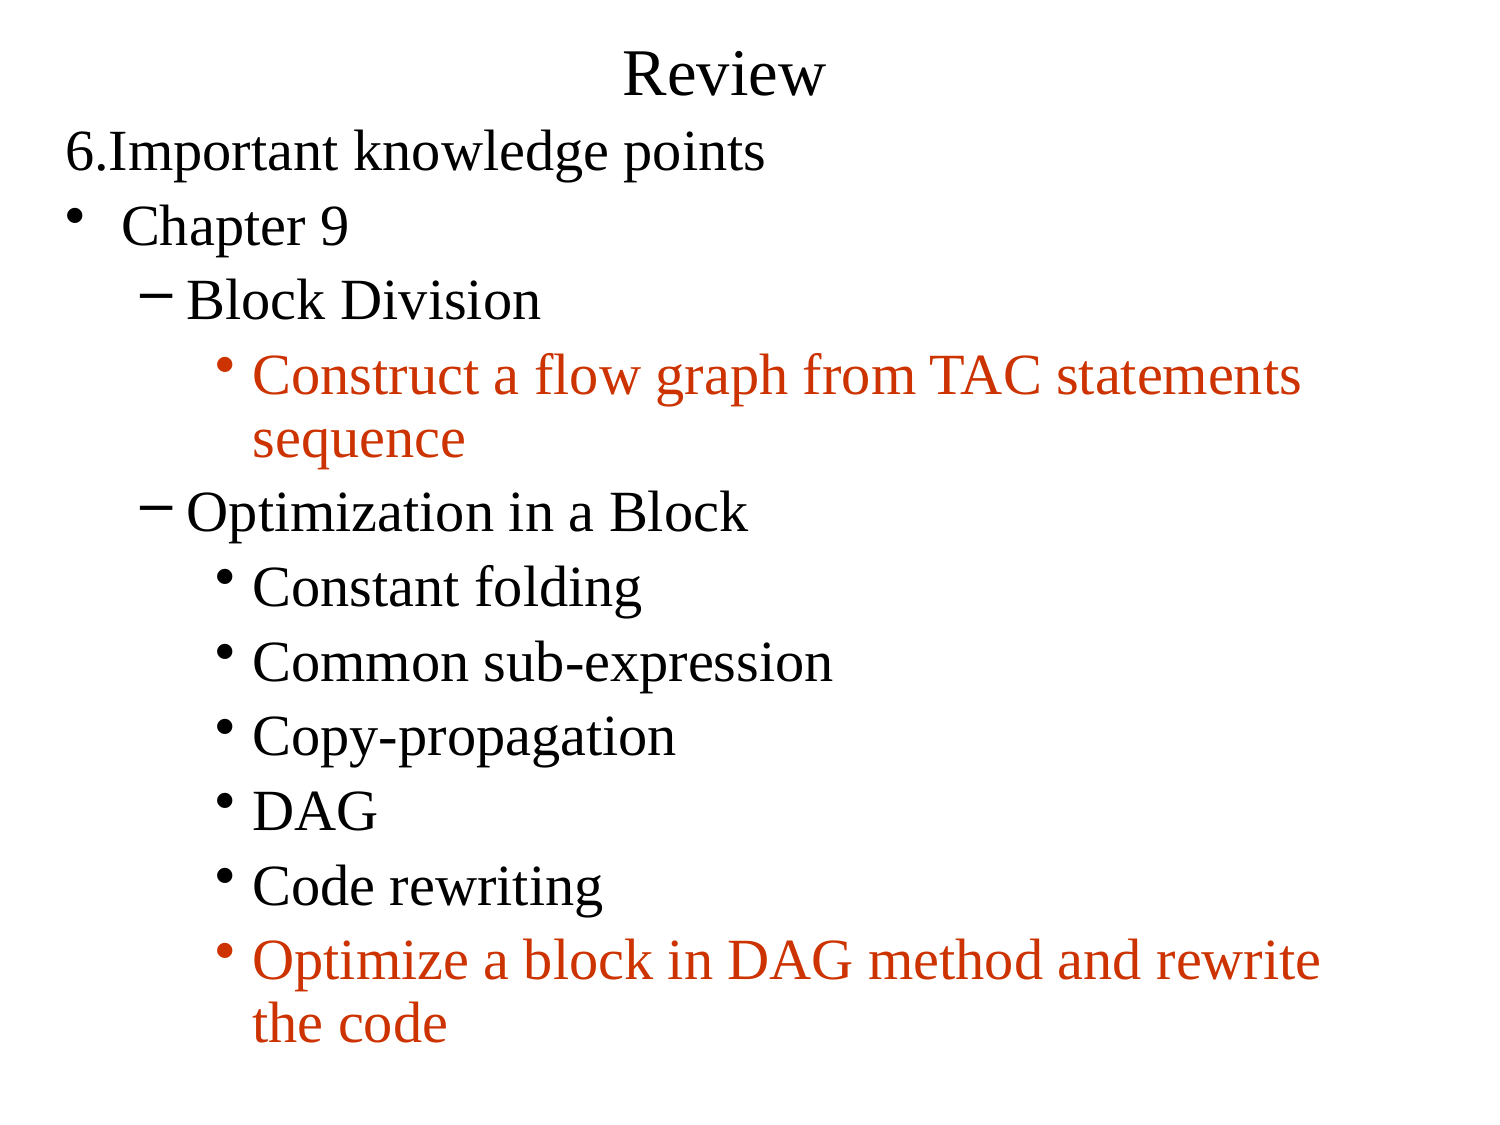

# Review
6.Important knowledge points
Chapter 9
Block Division
Construct a flow graph from TAC statements sequence
Optimization in a Block
Constant folding
Common sub-expression
Copy-propagation
DAG
Code rewriting
Optimize a block in DAG method and rewrite the code